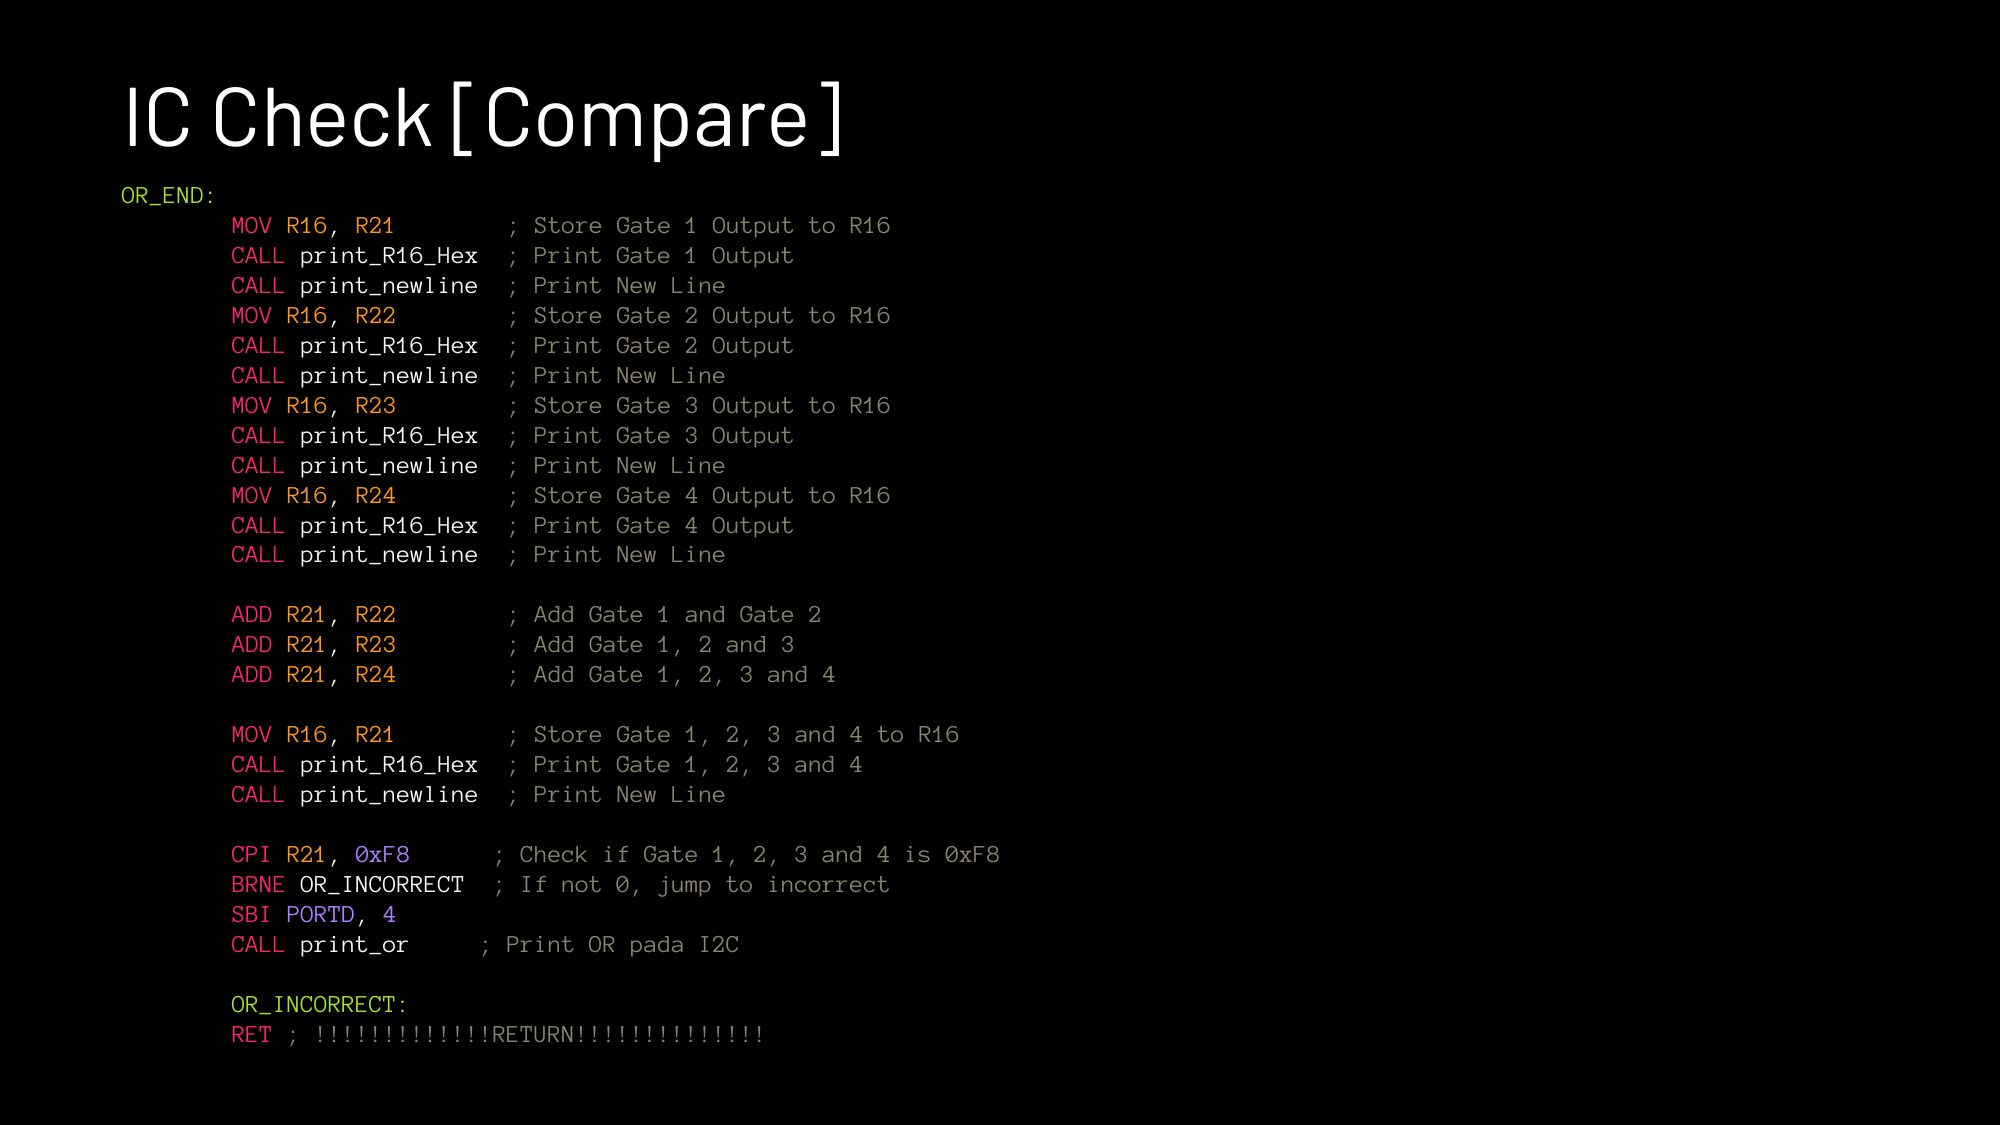

IC Check [Compare]
OR_END:
        MOV R16, R21        ; Store Gate 1 Output to R16
        CALL print_R16_Hex  ; Print Gate 1 Output
        CALL print_newline  ; Print New Line
        MOV R16, R22        ; Store Gate 2 Output to R16
        CALL print_R16_Hex  ; Print Gate 2 Output
        CALL print_newline  ; Print New Line
        MOV R16, R23        ; Store Gate 3 Output to R16
        CALL print_R16_Hex  ; Print Gate 3 Output
        CALL print_newline  ; Print New Line
        MOV R16, R24        ; Store Gate 4 Output to R16
        CALL print_R16_Hex  ; Print Gate 4 Output
        CALL print_newline  ; Print New Line
        ADD R21, R22        ; Add Gate 1 and Gate 2
        ADD R21, R23        ; Add Gate 1, 2 and 3
        ADD R21, R24        ; Add Gate 1, 2, 3 and 4
        MOV R16, R21        ; Store Gate 1, 2, 3 and 4 to R16
        CALL print_R16_Hex  ; Print Gate 1, 2, 3 and 4
        CALL print_newline  ; Print New Line
        CPI R21, 0xF8      ; Check if Gate 1, 2, 3 and 4 is 0xF8
        BRNE OR_INCORRECT  ; If not 0, jump to incorrect
        SBI PORTD, 4
        CALL print_or     ; Print OR pada I2C

        OR_INCORRECT:
        RET ; !!!!!!!!!!!!!RETURN!!!!!!!!!!!!!!